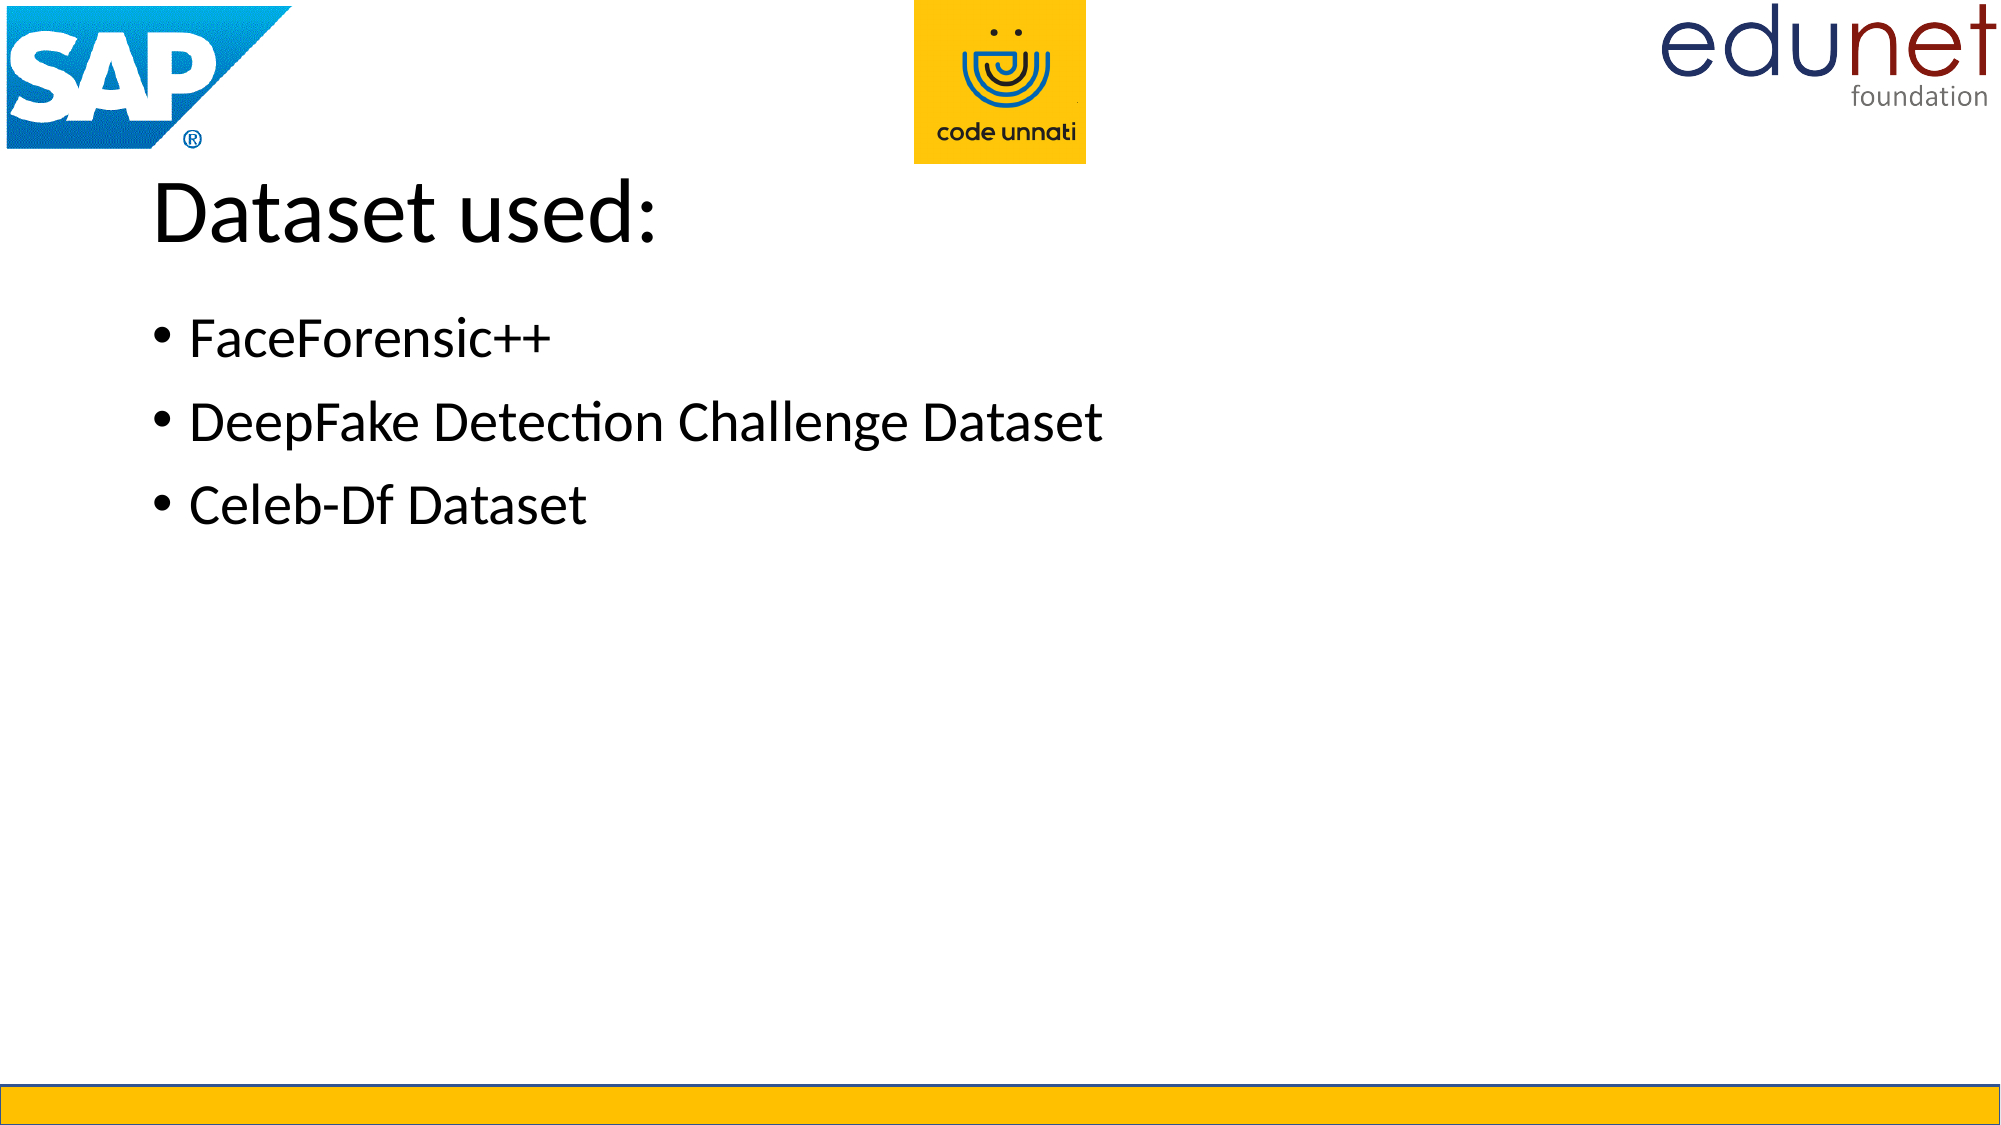

# Dataset used:
FaceForensic++
DeepFake Detection Challenge Dataset
Celeb-Df Dataset